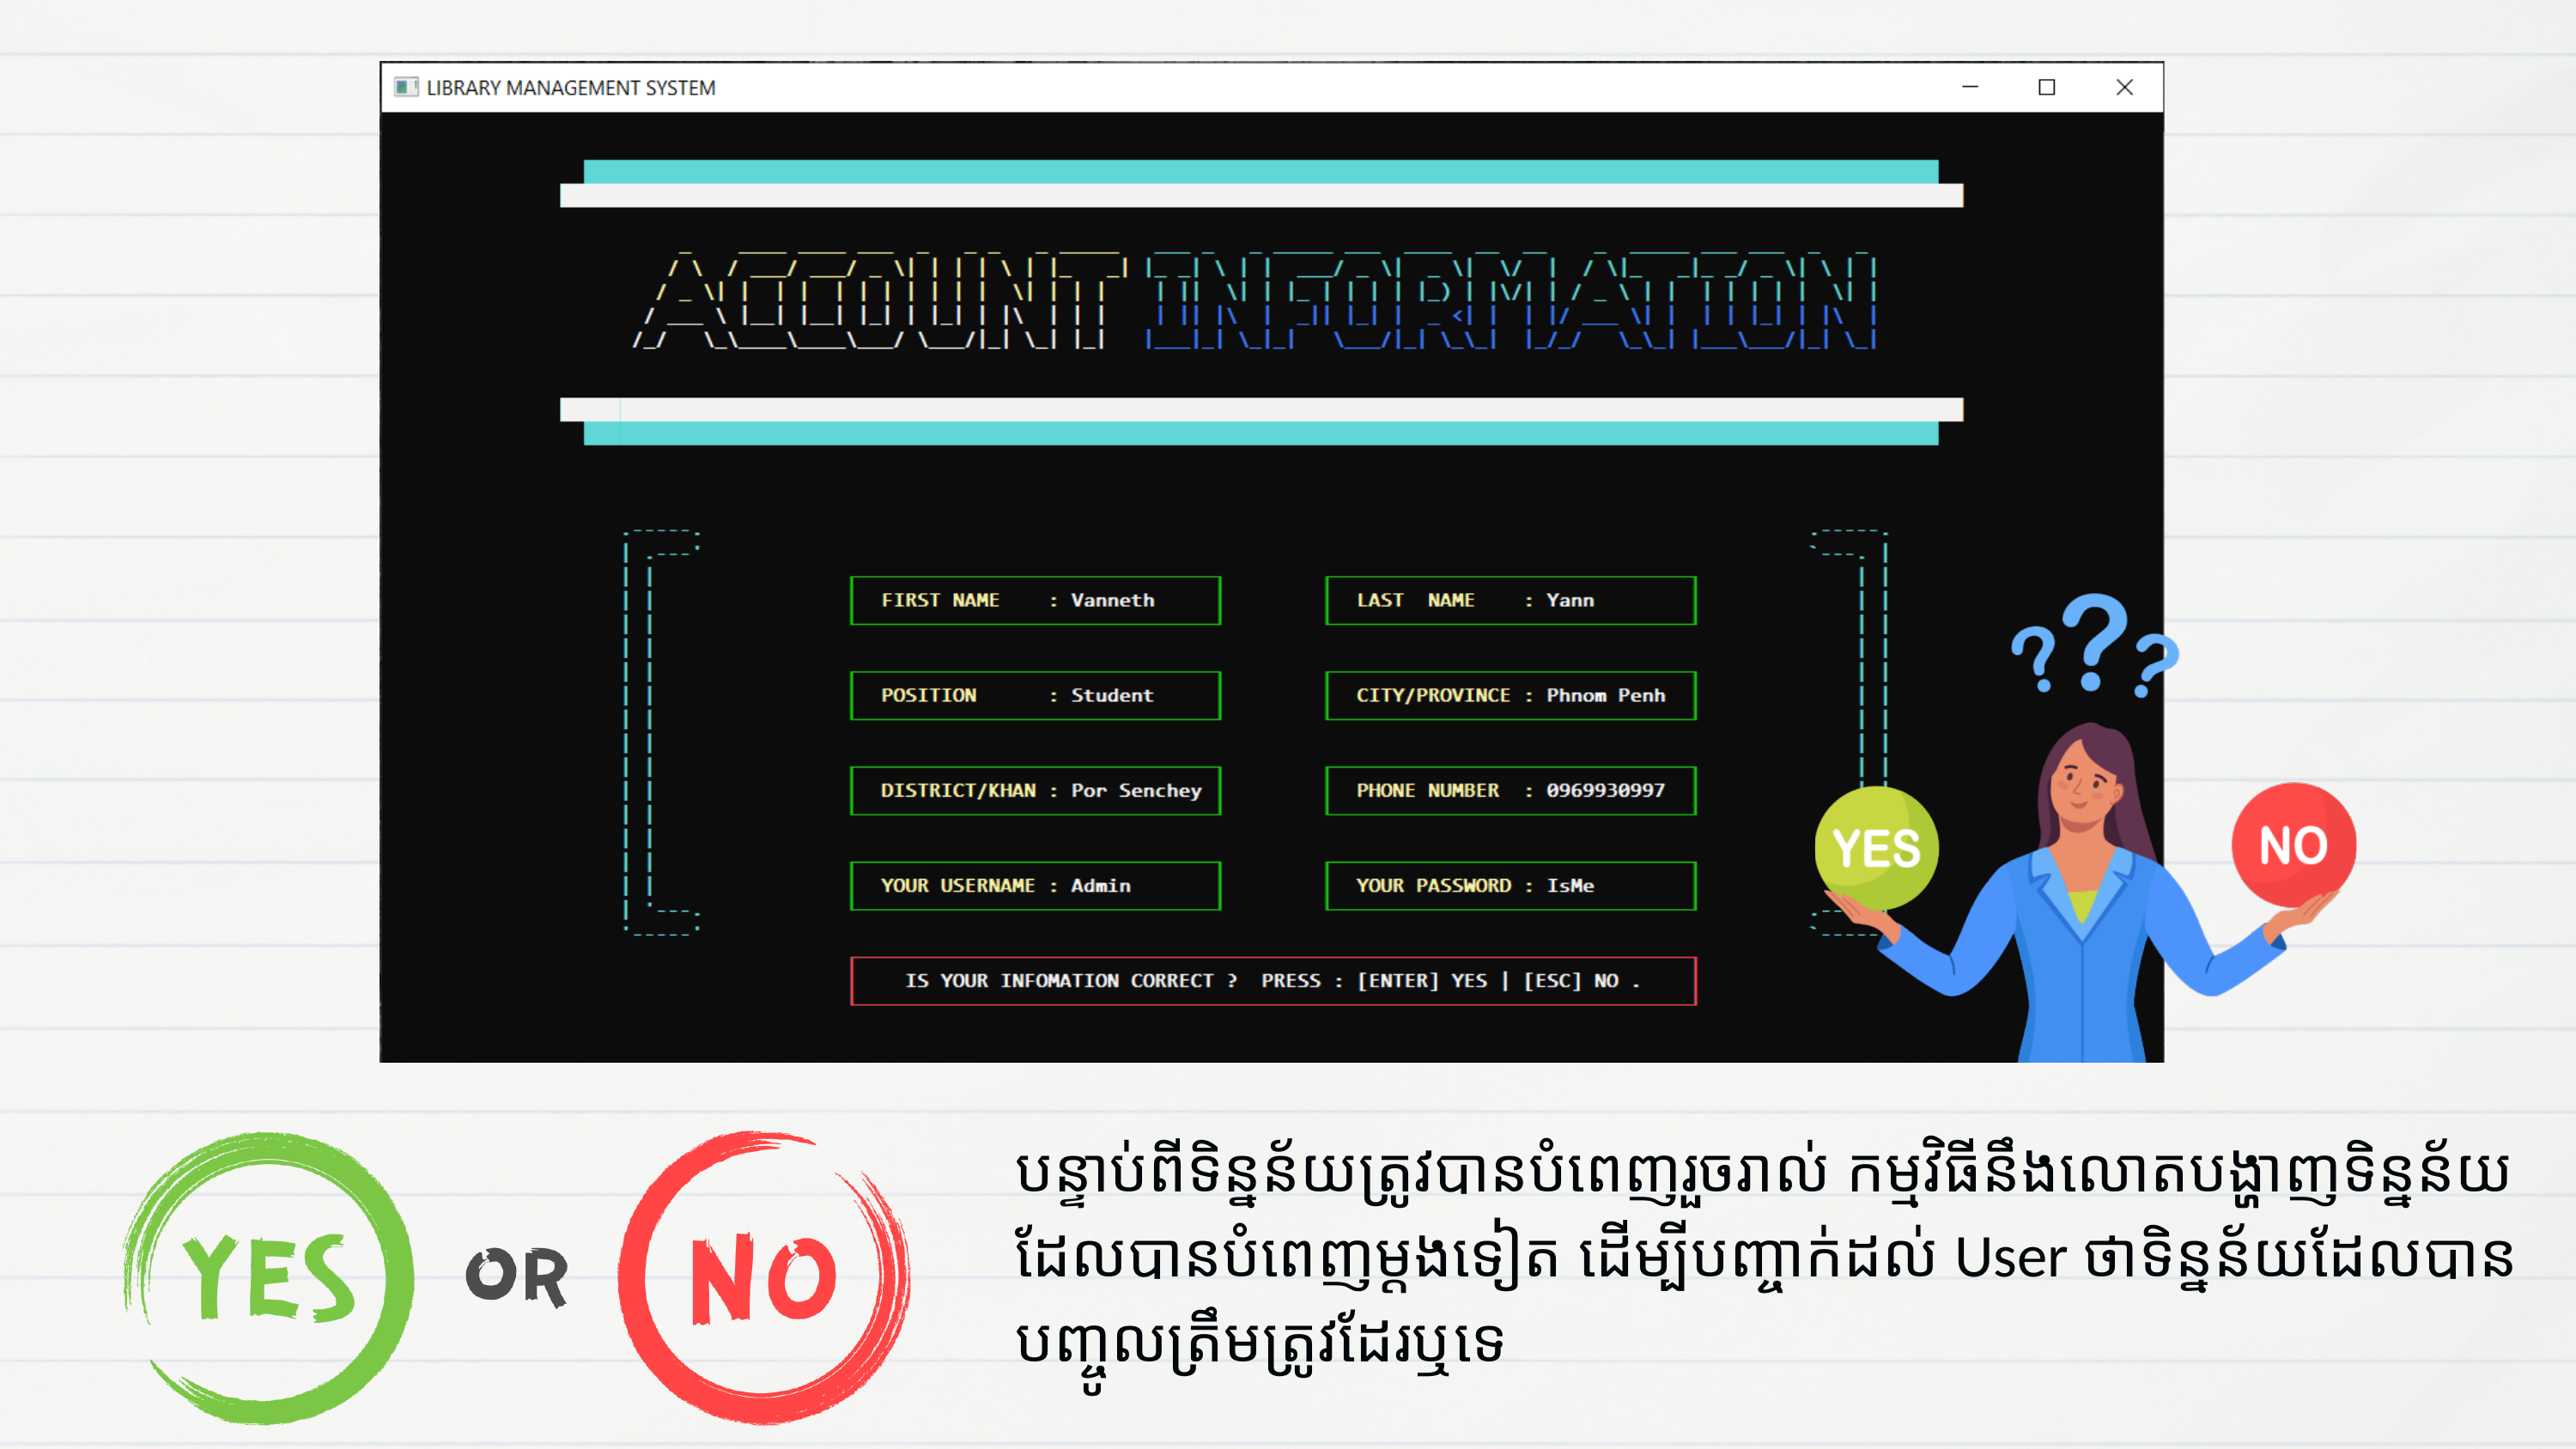

បន្ទាប់ពីទិន្នន័យត្រូវបានបំពេញរួចរាល់ កម្មវិធីនឹងលោតបង្ហាញទិន្នន័យដែលបានបំពេញម្ដងទៀត ដើម្បីបញ្ចាក់ដល់ User ថាទិន្នន័យដែលបានបញ្ចូលត្រឹមត្រូវដែរឬទេ